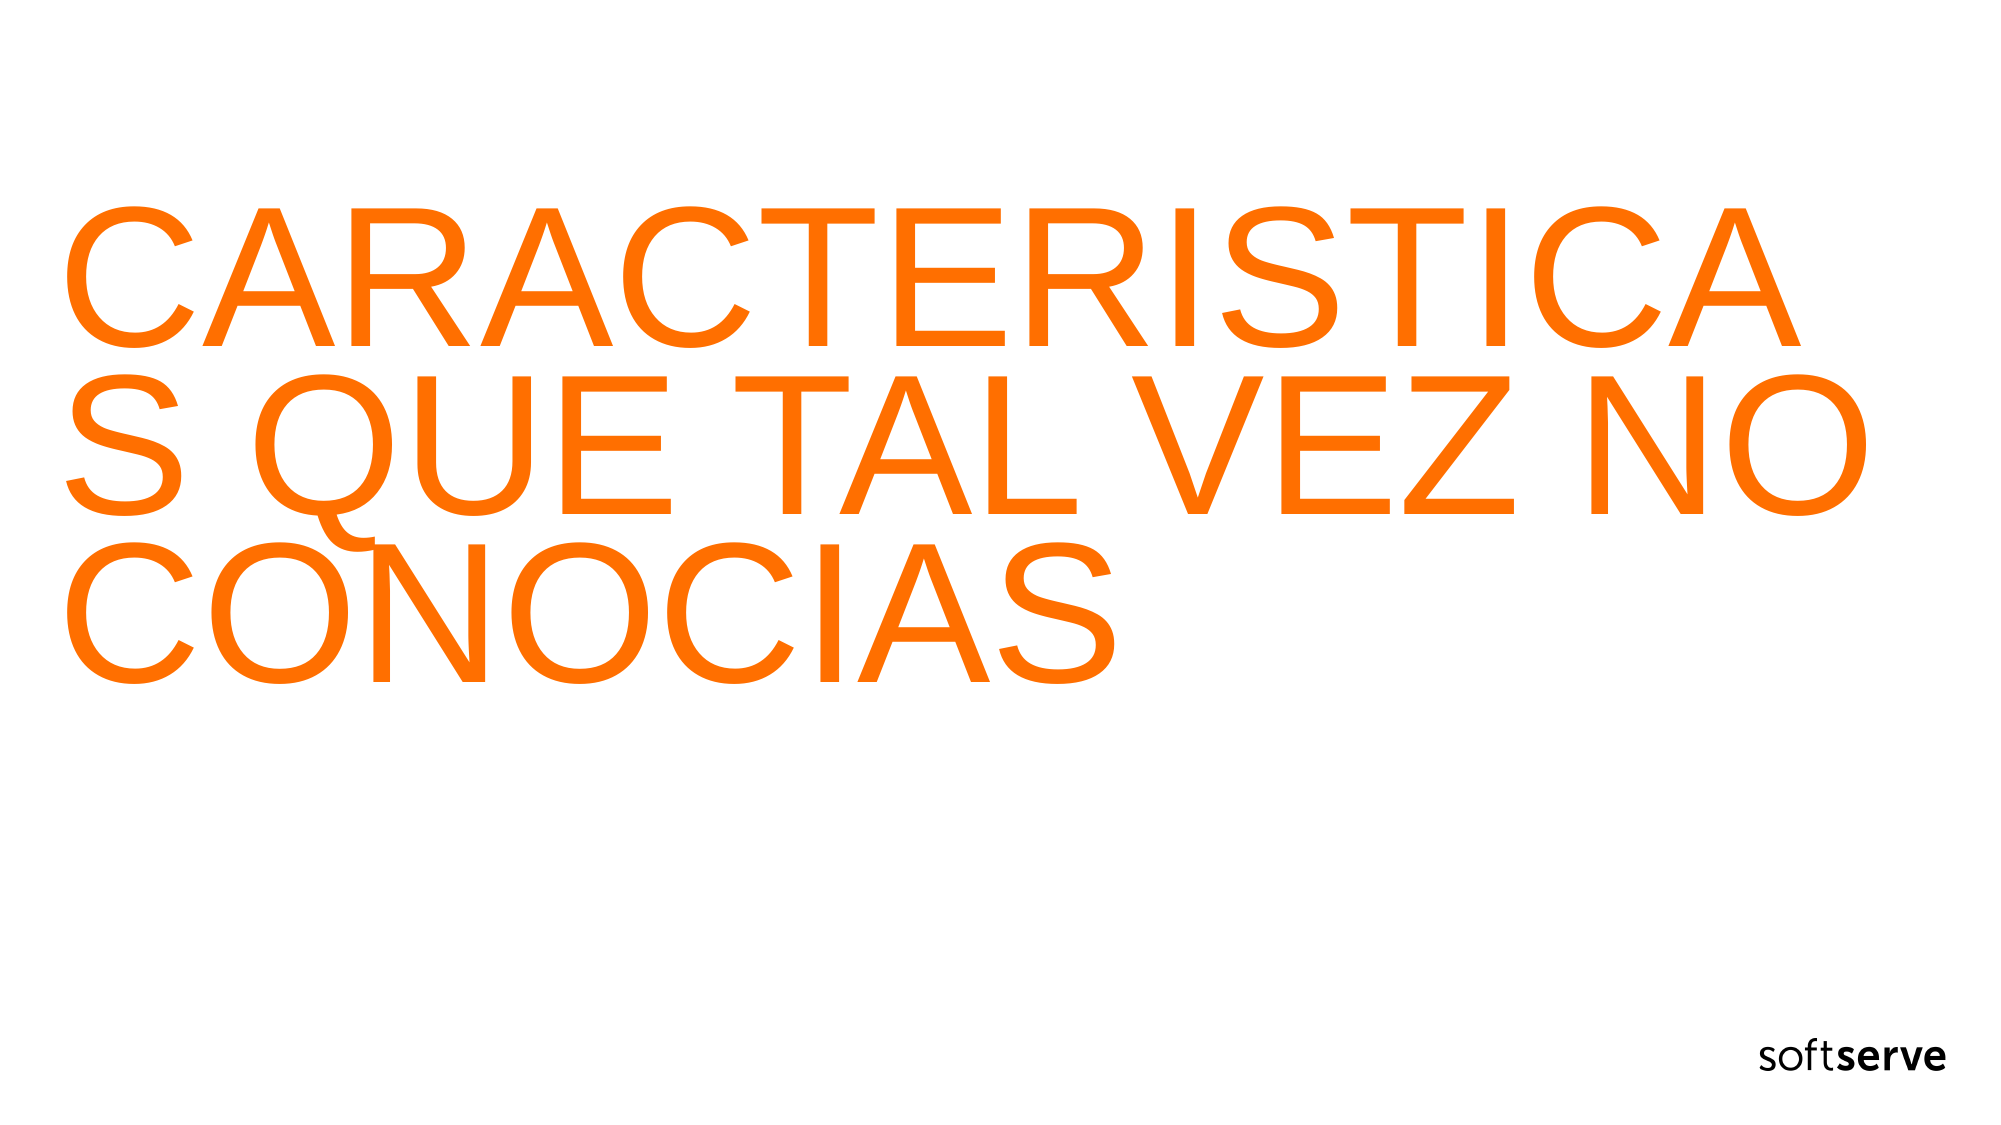

# Caracteristicas que tal vez no conocias